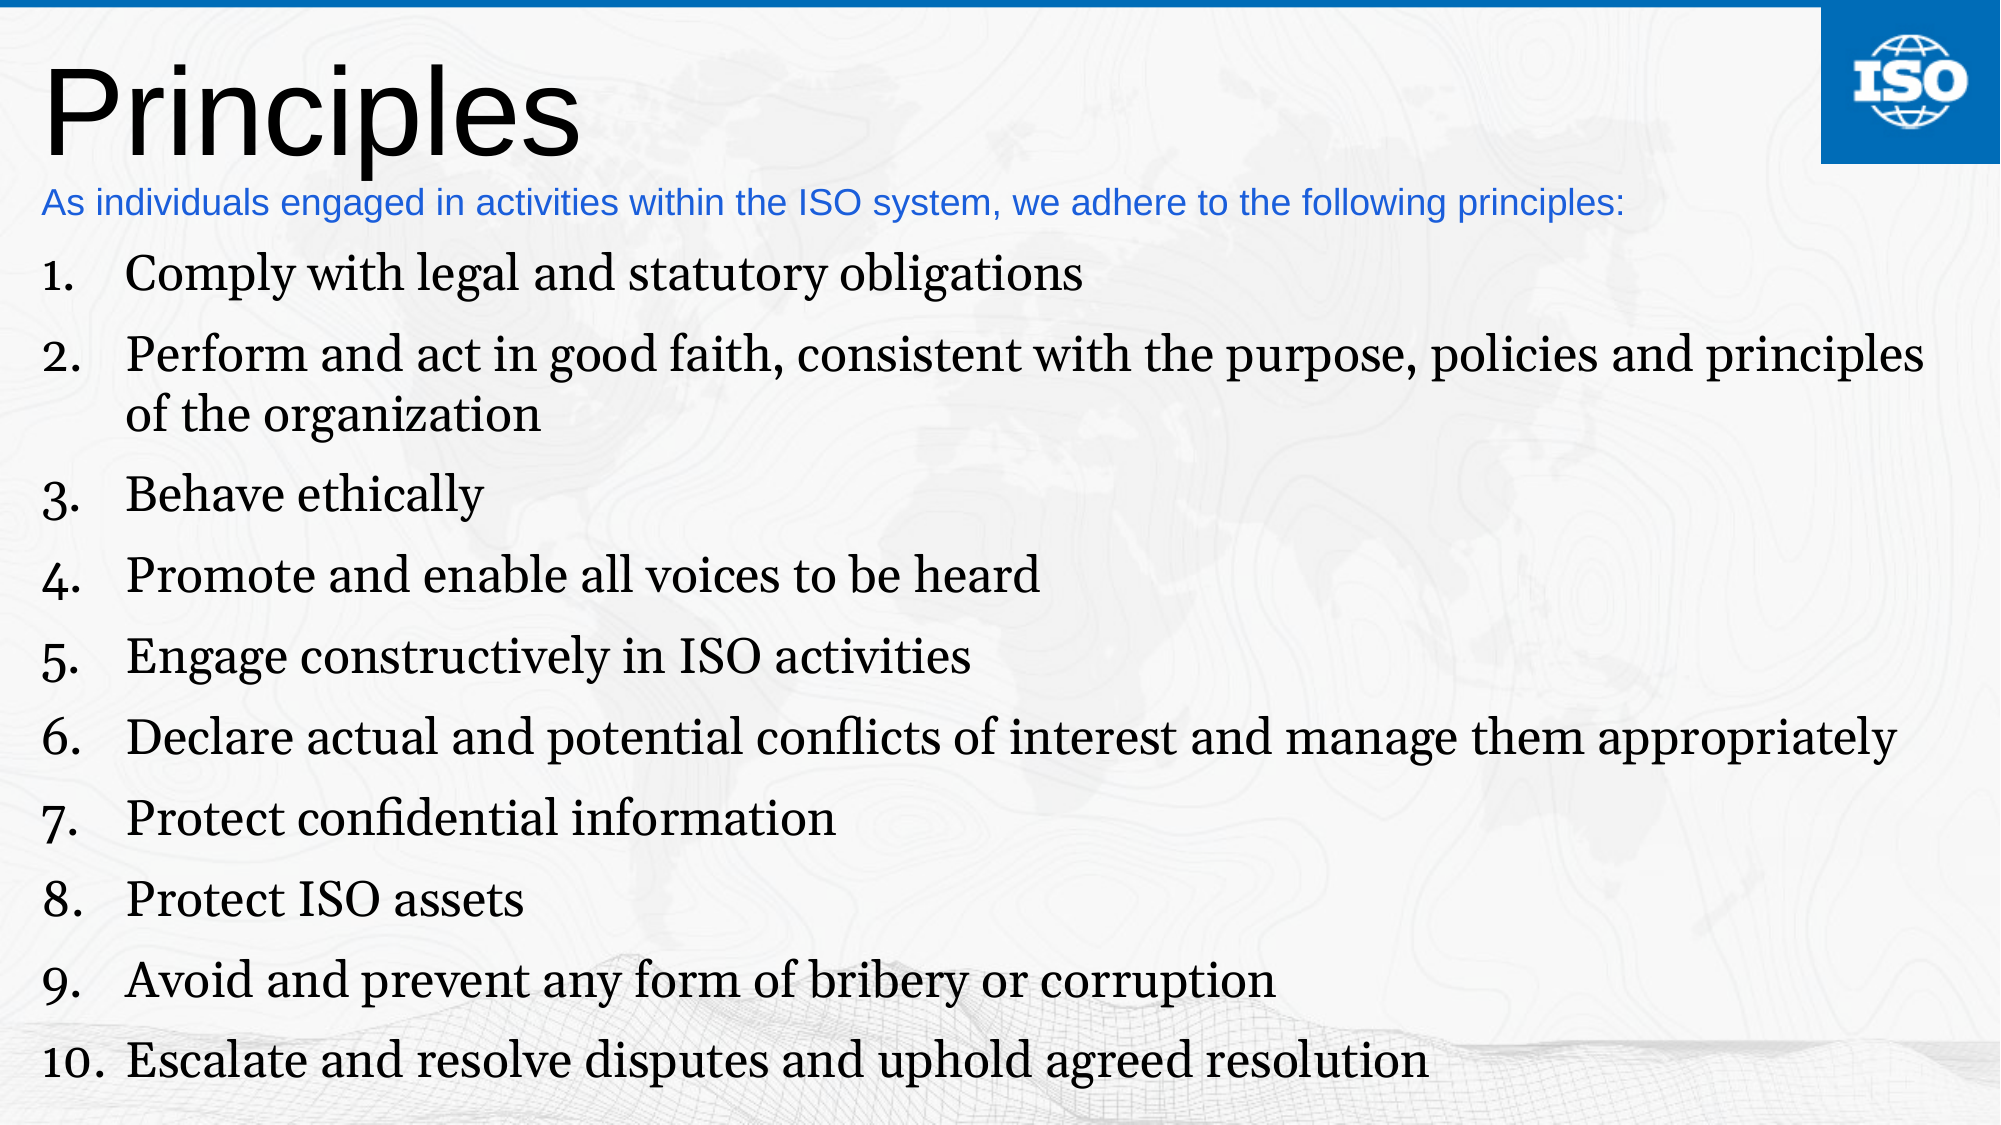

# Principles As individuals engaged in activities within the ISO system, we adhere to the following principles:
Comply with legal and statutory obligations
Perform and act in good faith, consistent with the purpose, policies and principles of the organization
Behave ethically
Promote and enable all voices to be heard
Engage constructively in ISO activities
Declare actual and potential conflicts of interest and manage them appropriately
Protect confidential information
Protect ISO assets
Avoid and prevent any form of bribery or corruption
Escalate and resolve disputes and uphold agreed resolution